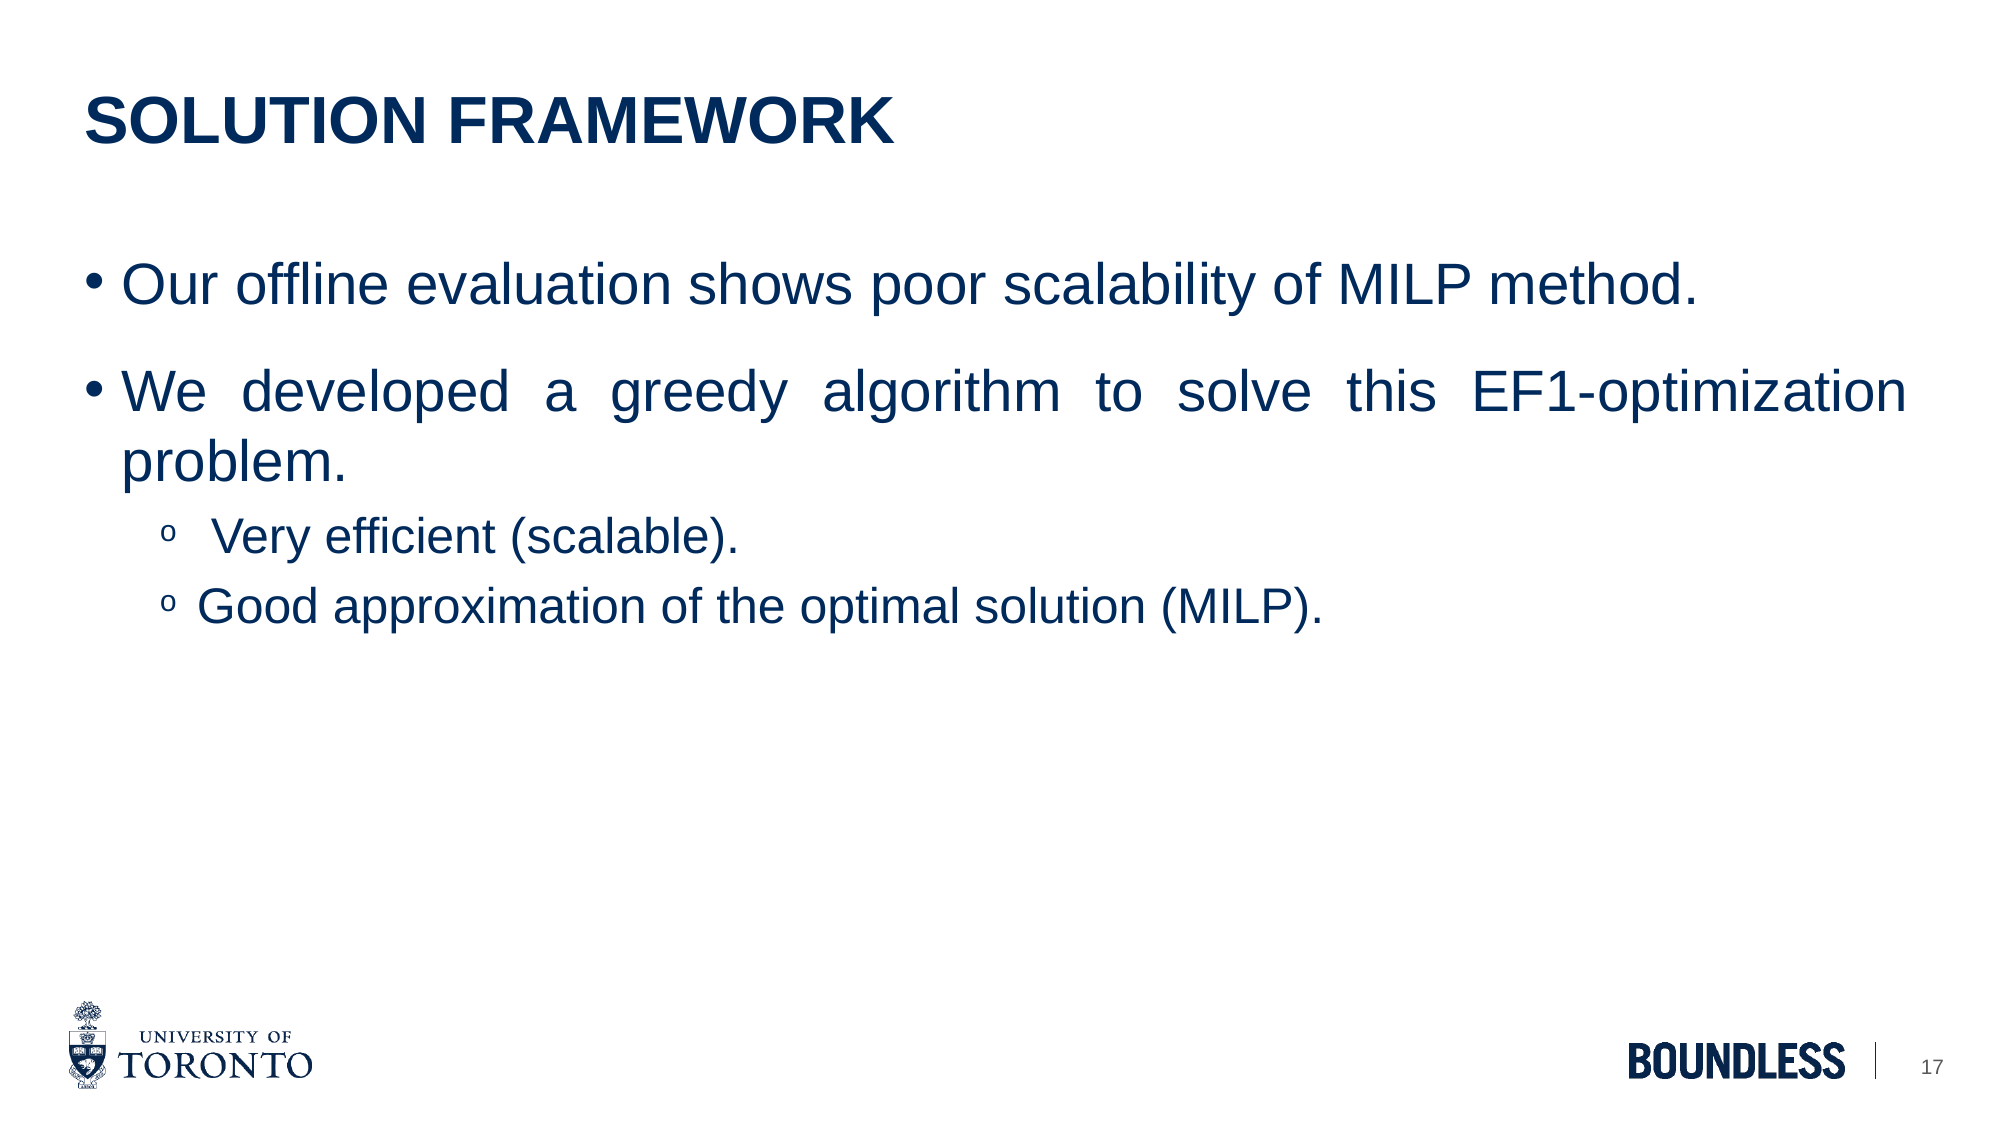

# Solution Framework
Our offline evaluation shows poor scalability of MILP method.
We developed a greedy algorithm to solve this EF1-optimization problem.
 Very efficient (scalable).
Good approximation of the optimal solution (MILP).
17